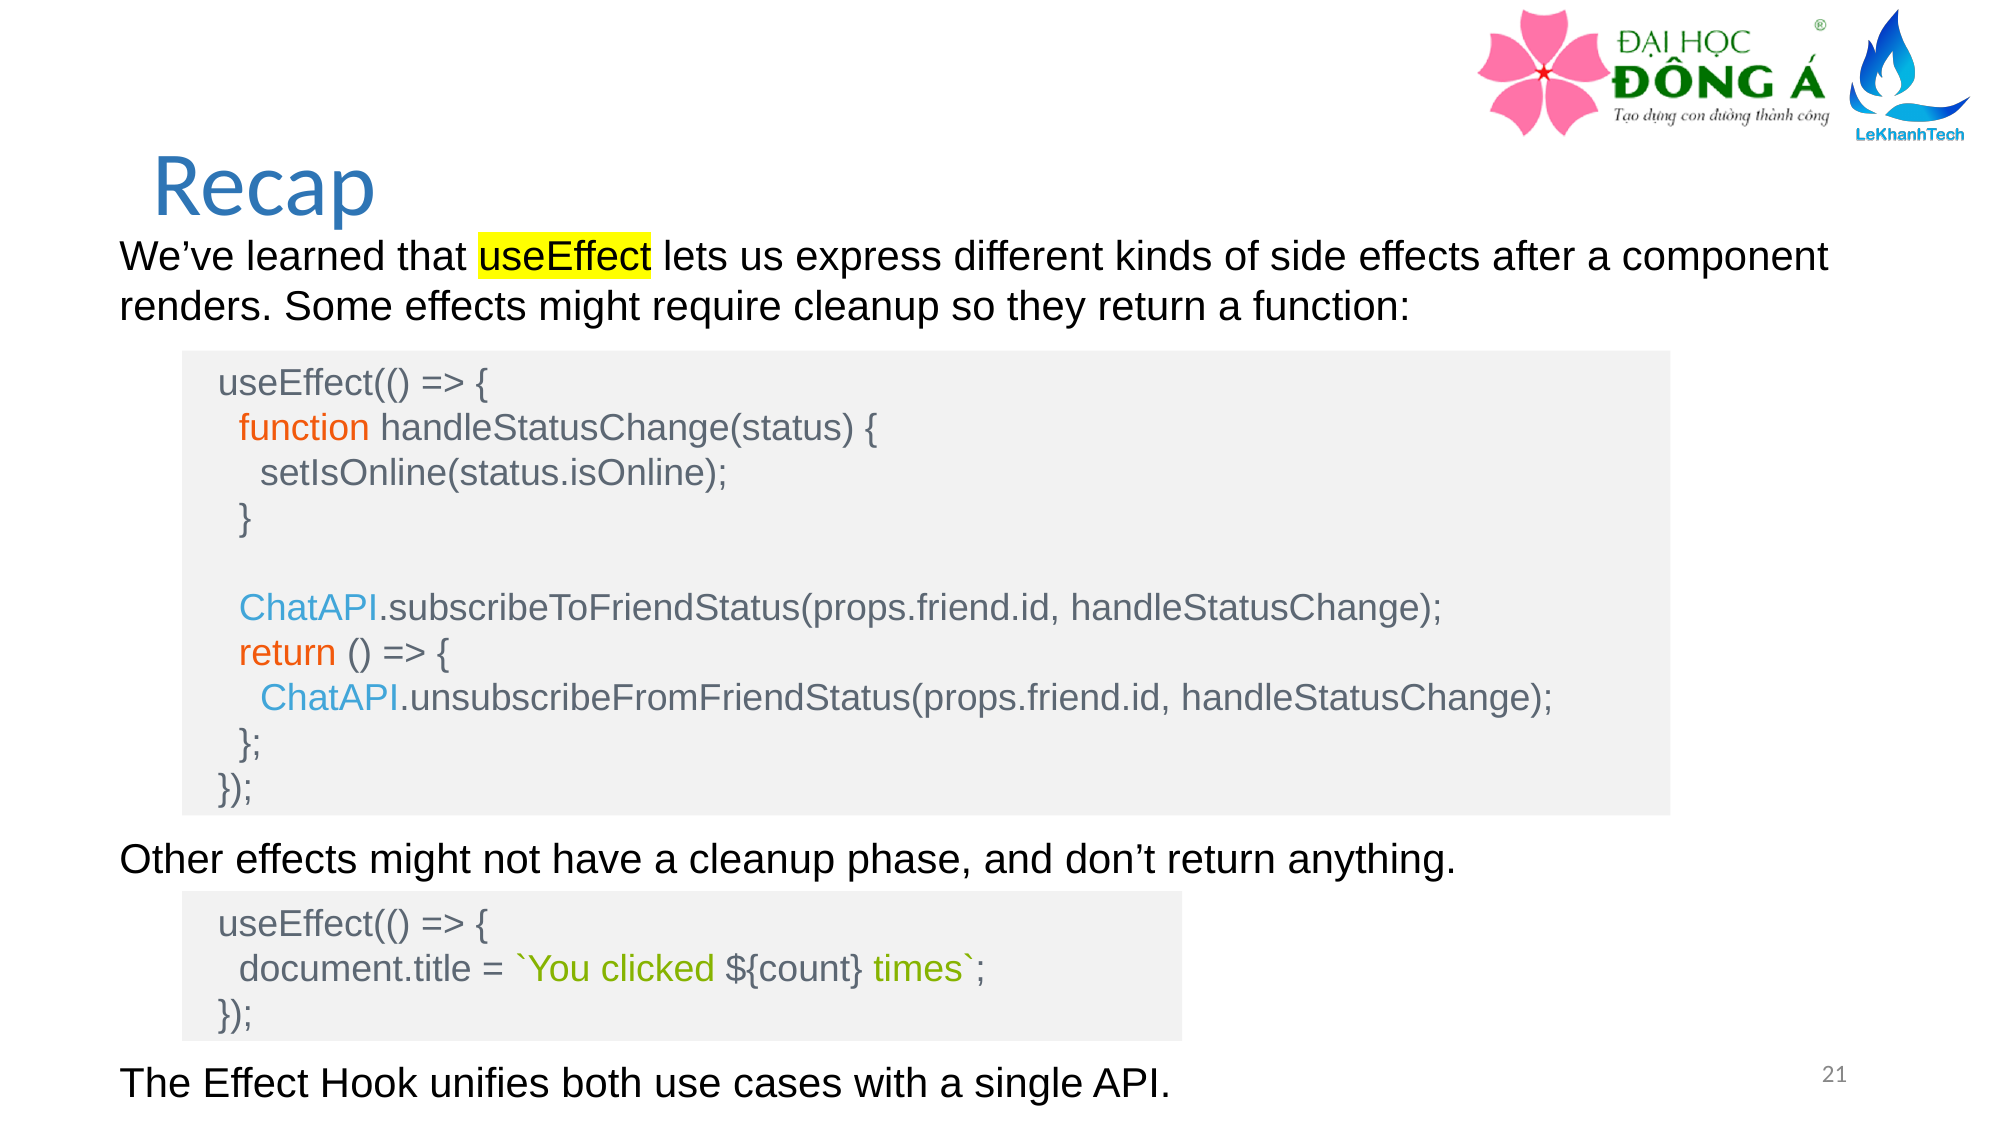

# Recap
We’ve learned that useEffect lets us express different kinds of side effects after a component renders. Some effects might require cleanup so they return a function:
  useEffect(() => {
    function handleStatusChange(status) {
      setIsOnline(status.isOnline);
    }
    ChatAPI.subscribeToFriendStatus(props.friend.id, handleStatusChange);
    return () => {
      ChatAPI.unsubscribeFromFriendStatus(props.friend.id, handleStatusChange);
    };
  });
Other effects might not have a cleanup phase, and don’t return anything.
  useEffect(() => {
    document.title = `You clicked ${count} times`;
  });
21
The Effect Hook unifies both use cases with a single API.